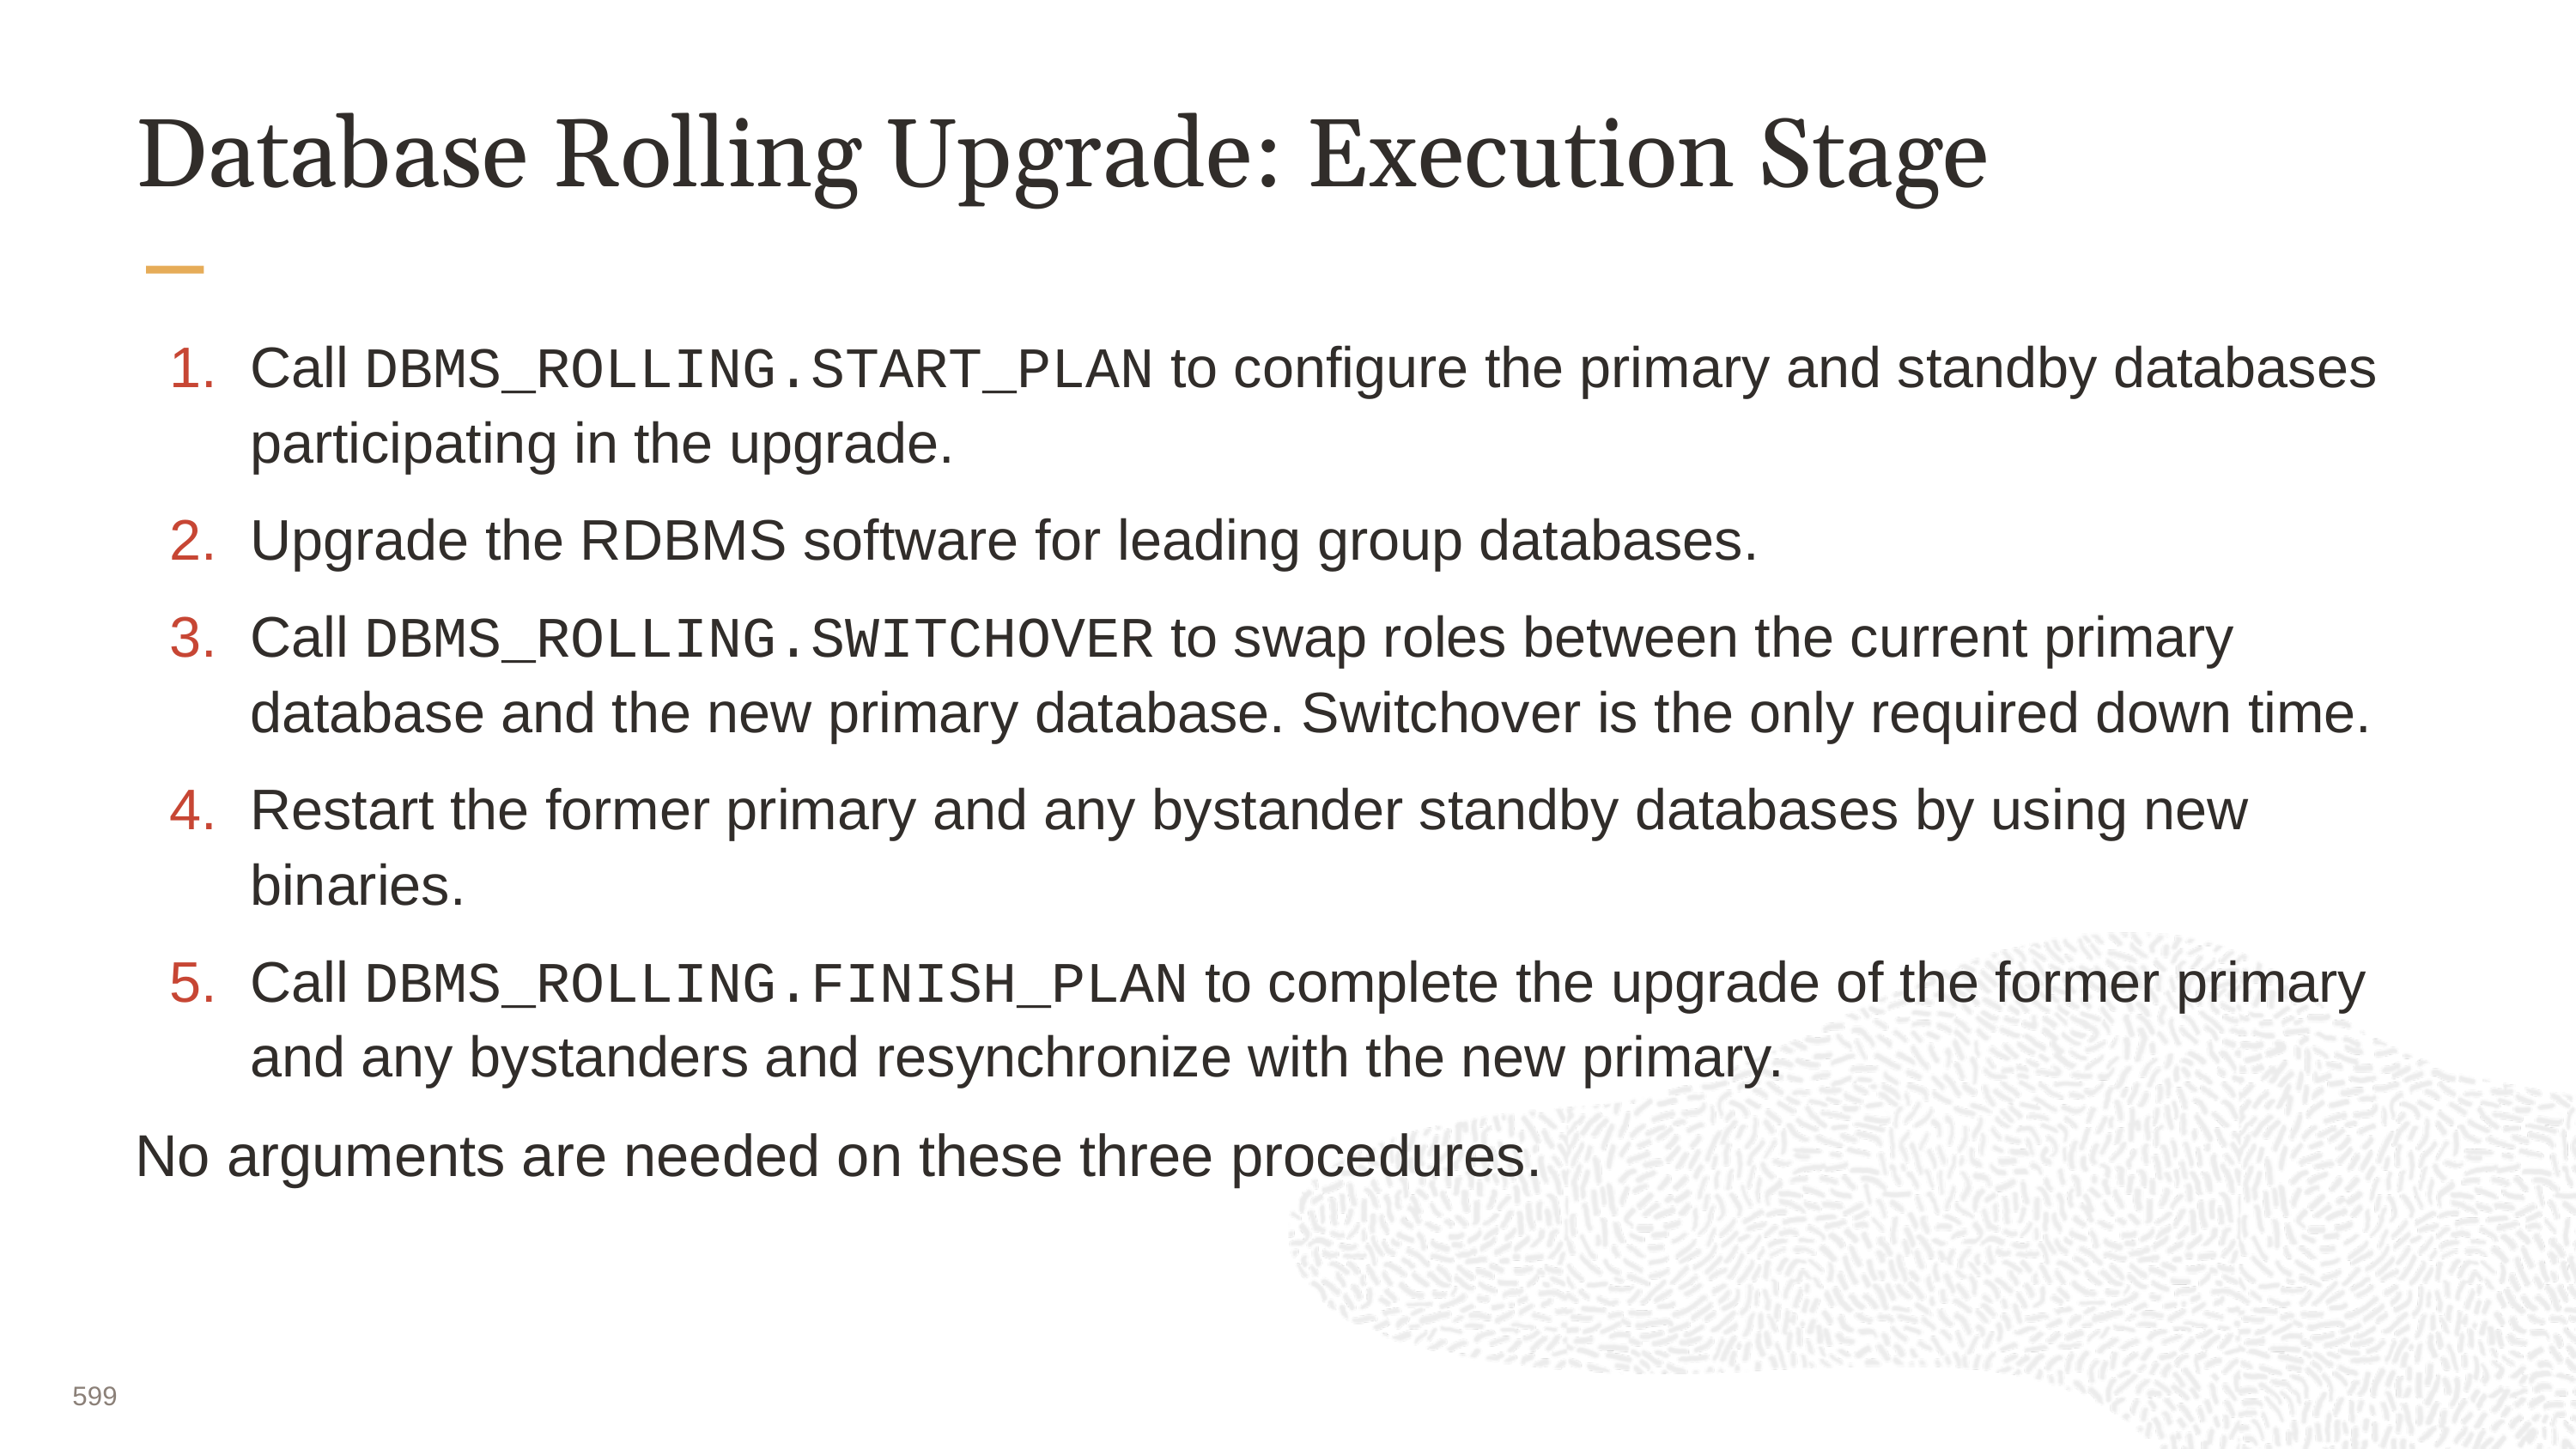

# Database Rolling Upgrade: Execution Stage
Call DBMS_ROLLING.START_PLAN to configure the primary and standby databases participating in the upgrade.
Upgrade the RDBMS software for leading group databases.
Call DBMS_ROLLING.SWITCHOVER to swap roles between the current primary database and the new primary database. Switchover is the only required down time.
Restart the former primary and any bystander standby databases by using new binaries.
Call DBMS_ROLLING.FINISH_PLAN to complete the upgrade of the former primary and any bystanders and resynchronize with the new primary.
No arguments are needed on these three procedures.